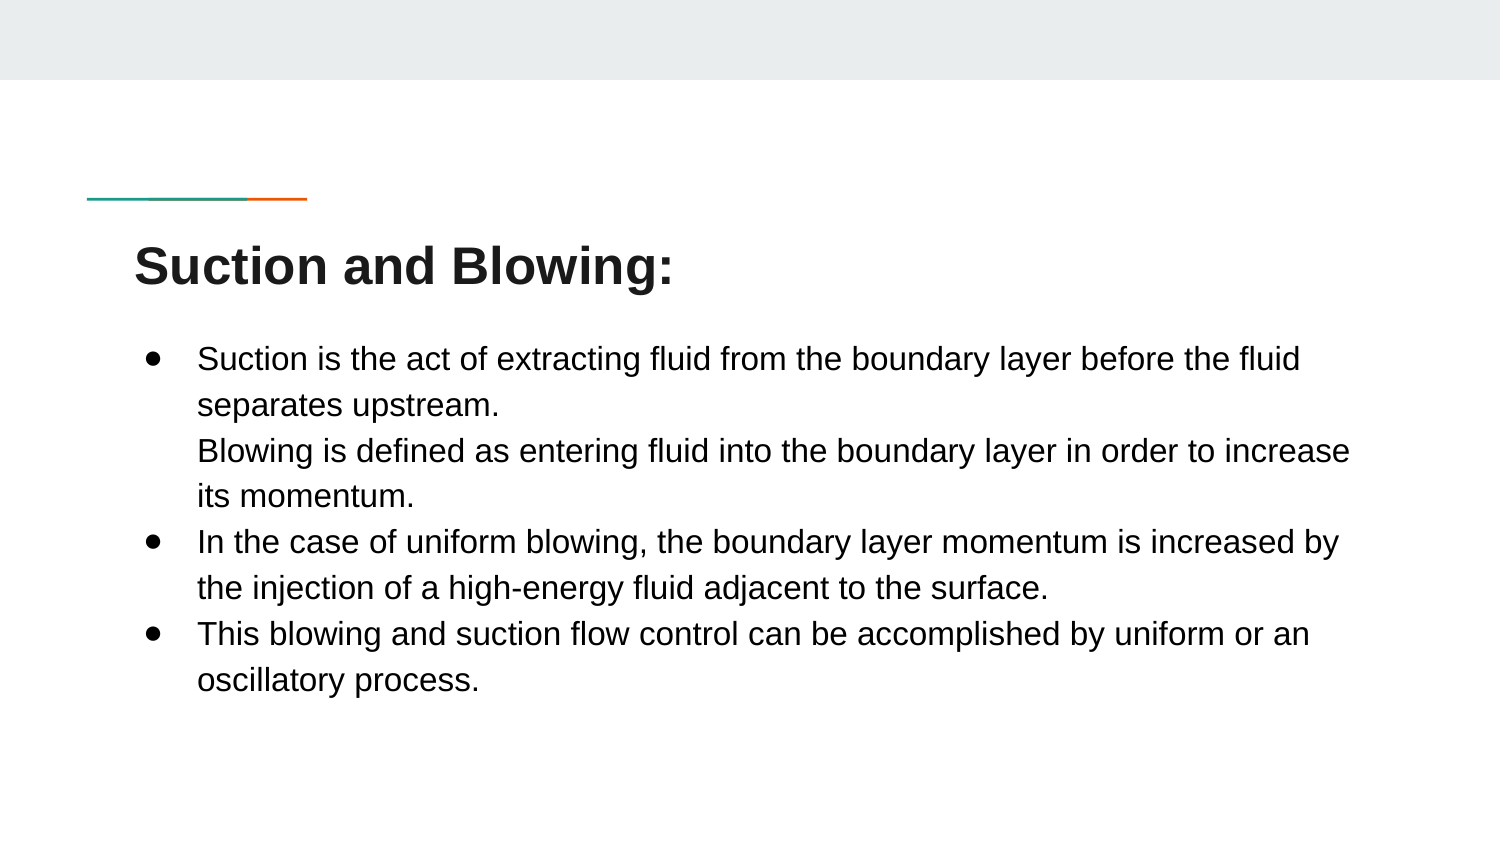

# Suction and Blowing:
Suction is the act of extracting fluid from the boundary layer before the fluid separates upstream.
Blowing is defined as entering fluid into the boundary layer in order to increase its momentum.
In the case of uniform blowing, the boundary layer momentum is increased by the injection of a high-energy fluid adjacent to the surface.
This blowing and suction flow control can be accomplished by uniform or an oscillatory process.